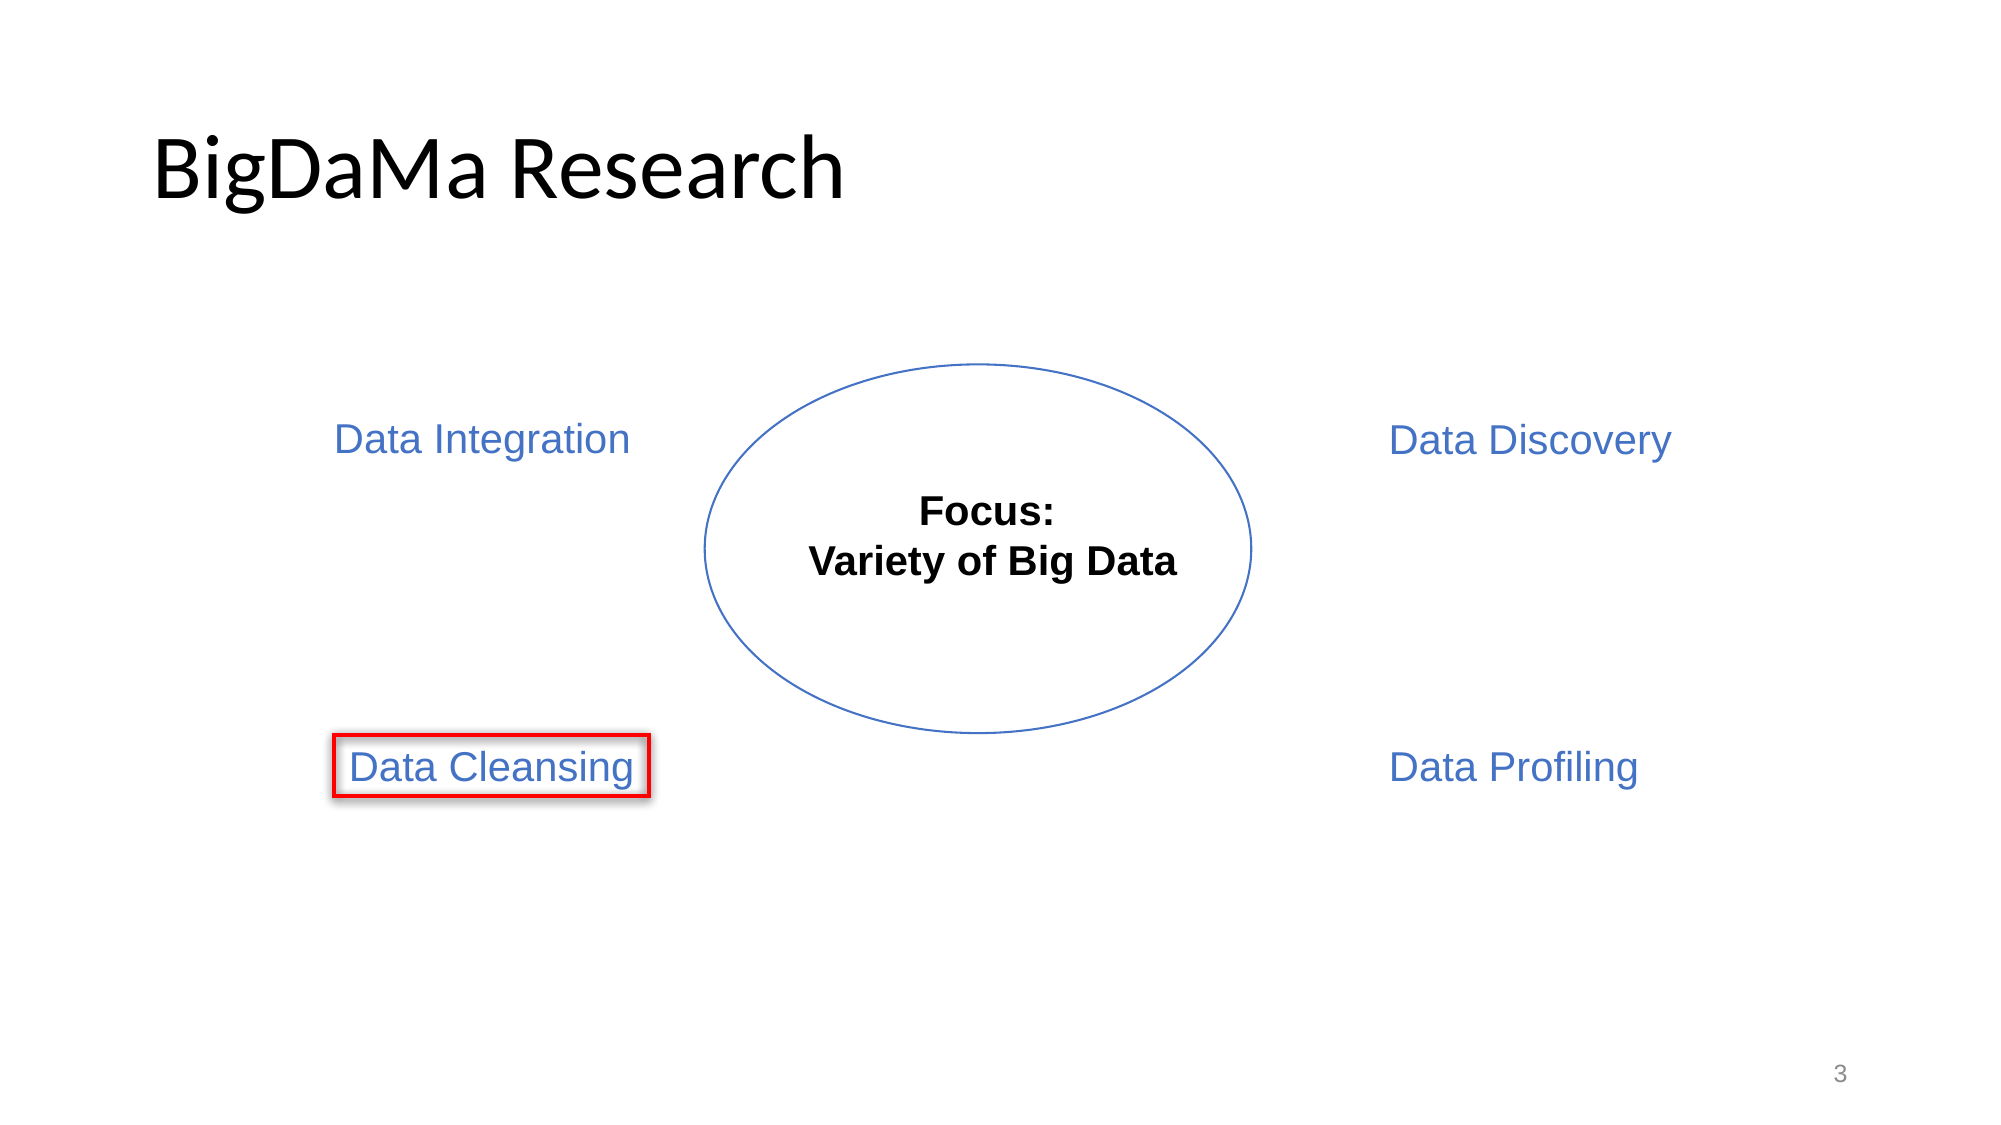

# BigDaMa Research

Data Integration
Data Discovery
Focus:
Variety of Big Data
Data Profiling
Data Cleansing

3